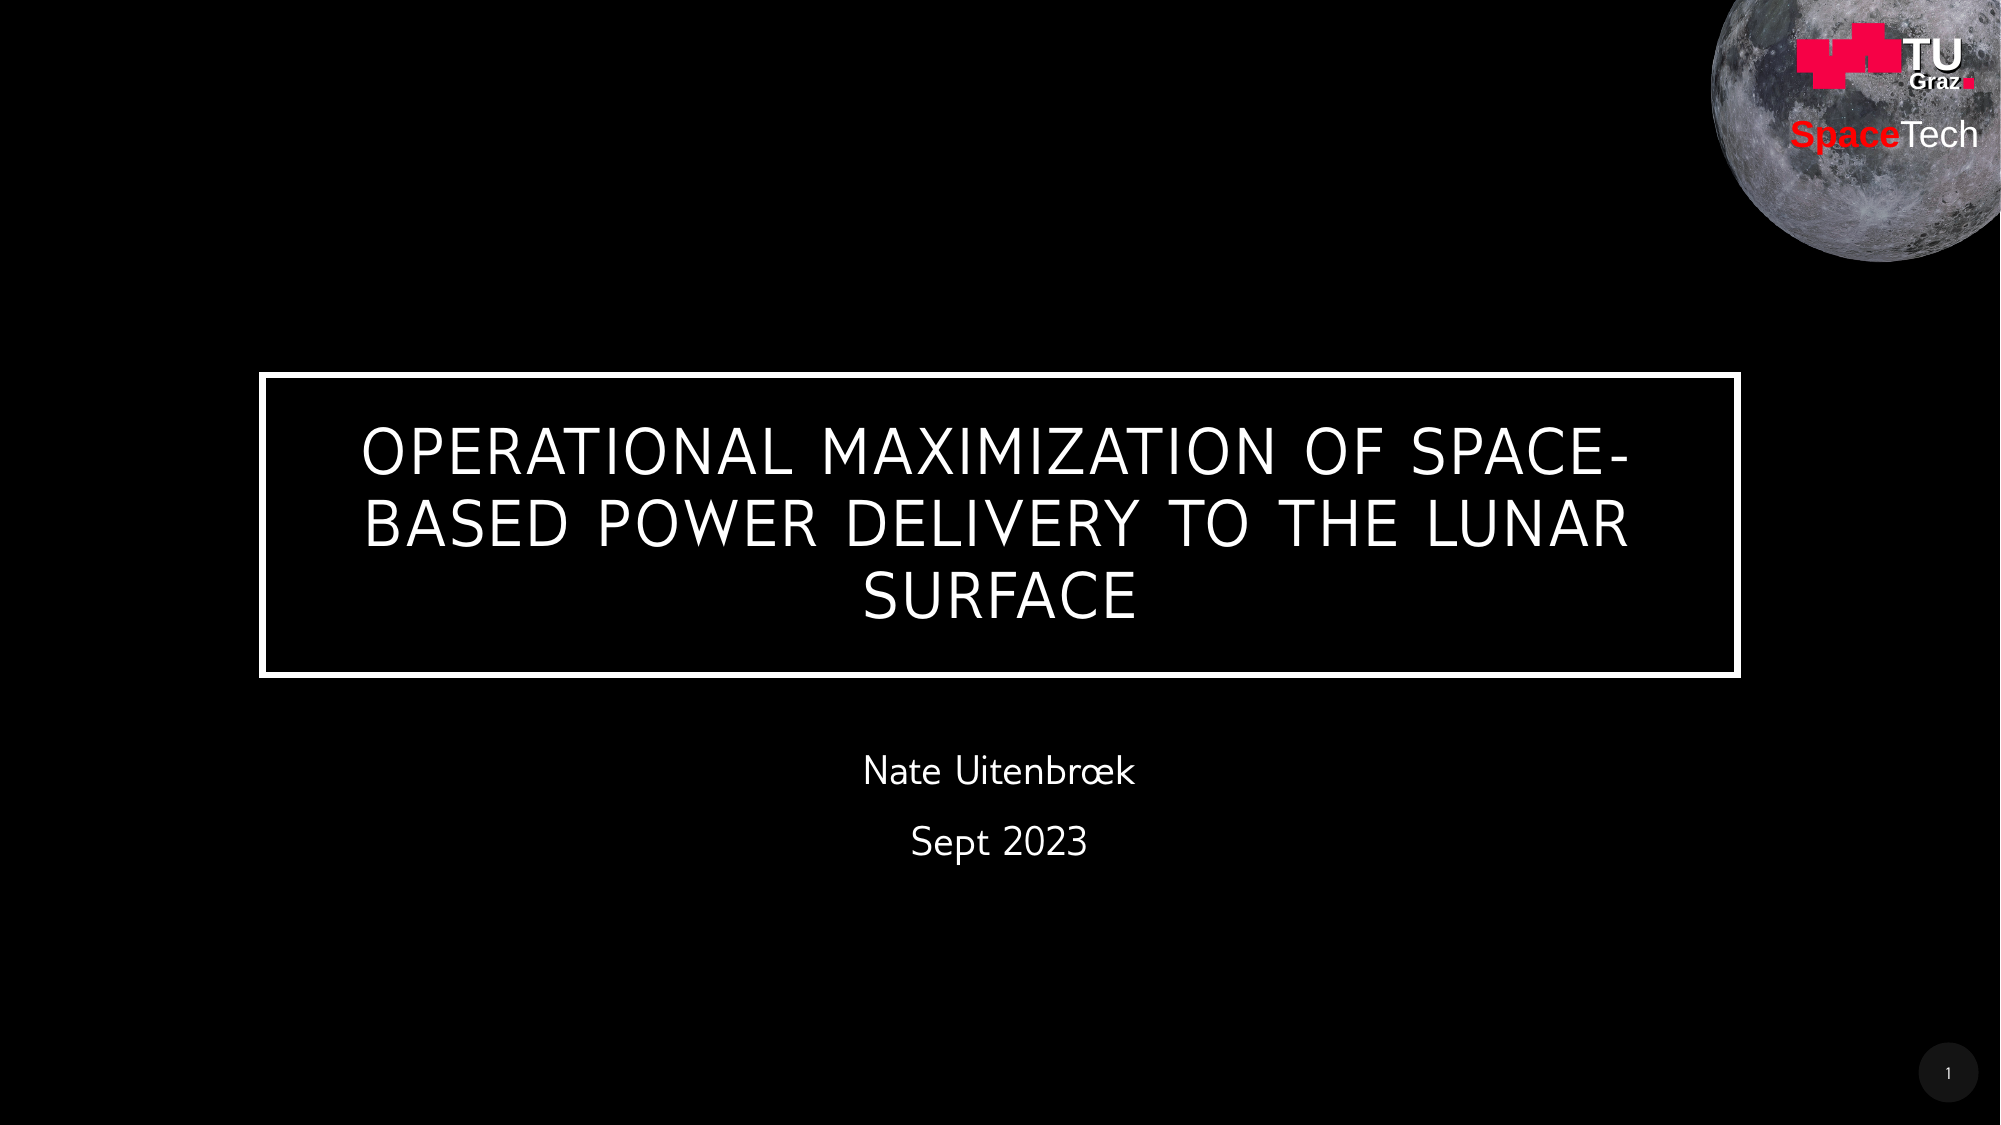

# Operational Maximization of Space-Based Power Delivery to the Lunar Surface
Nate Uitenbroek
Sept 2023
1